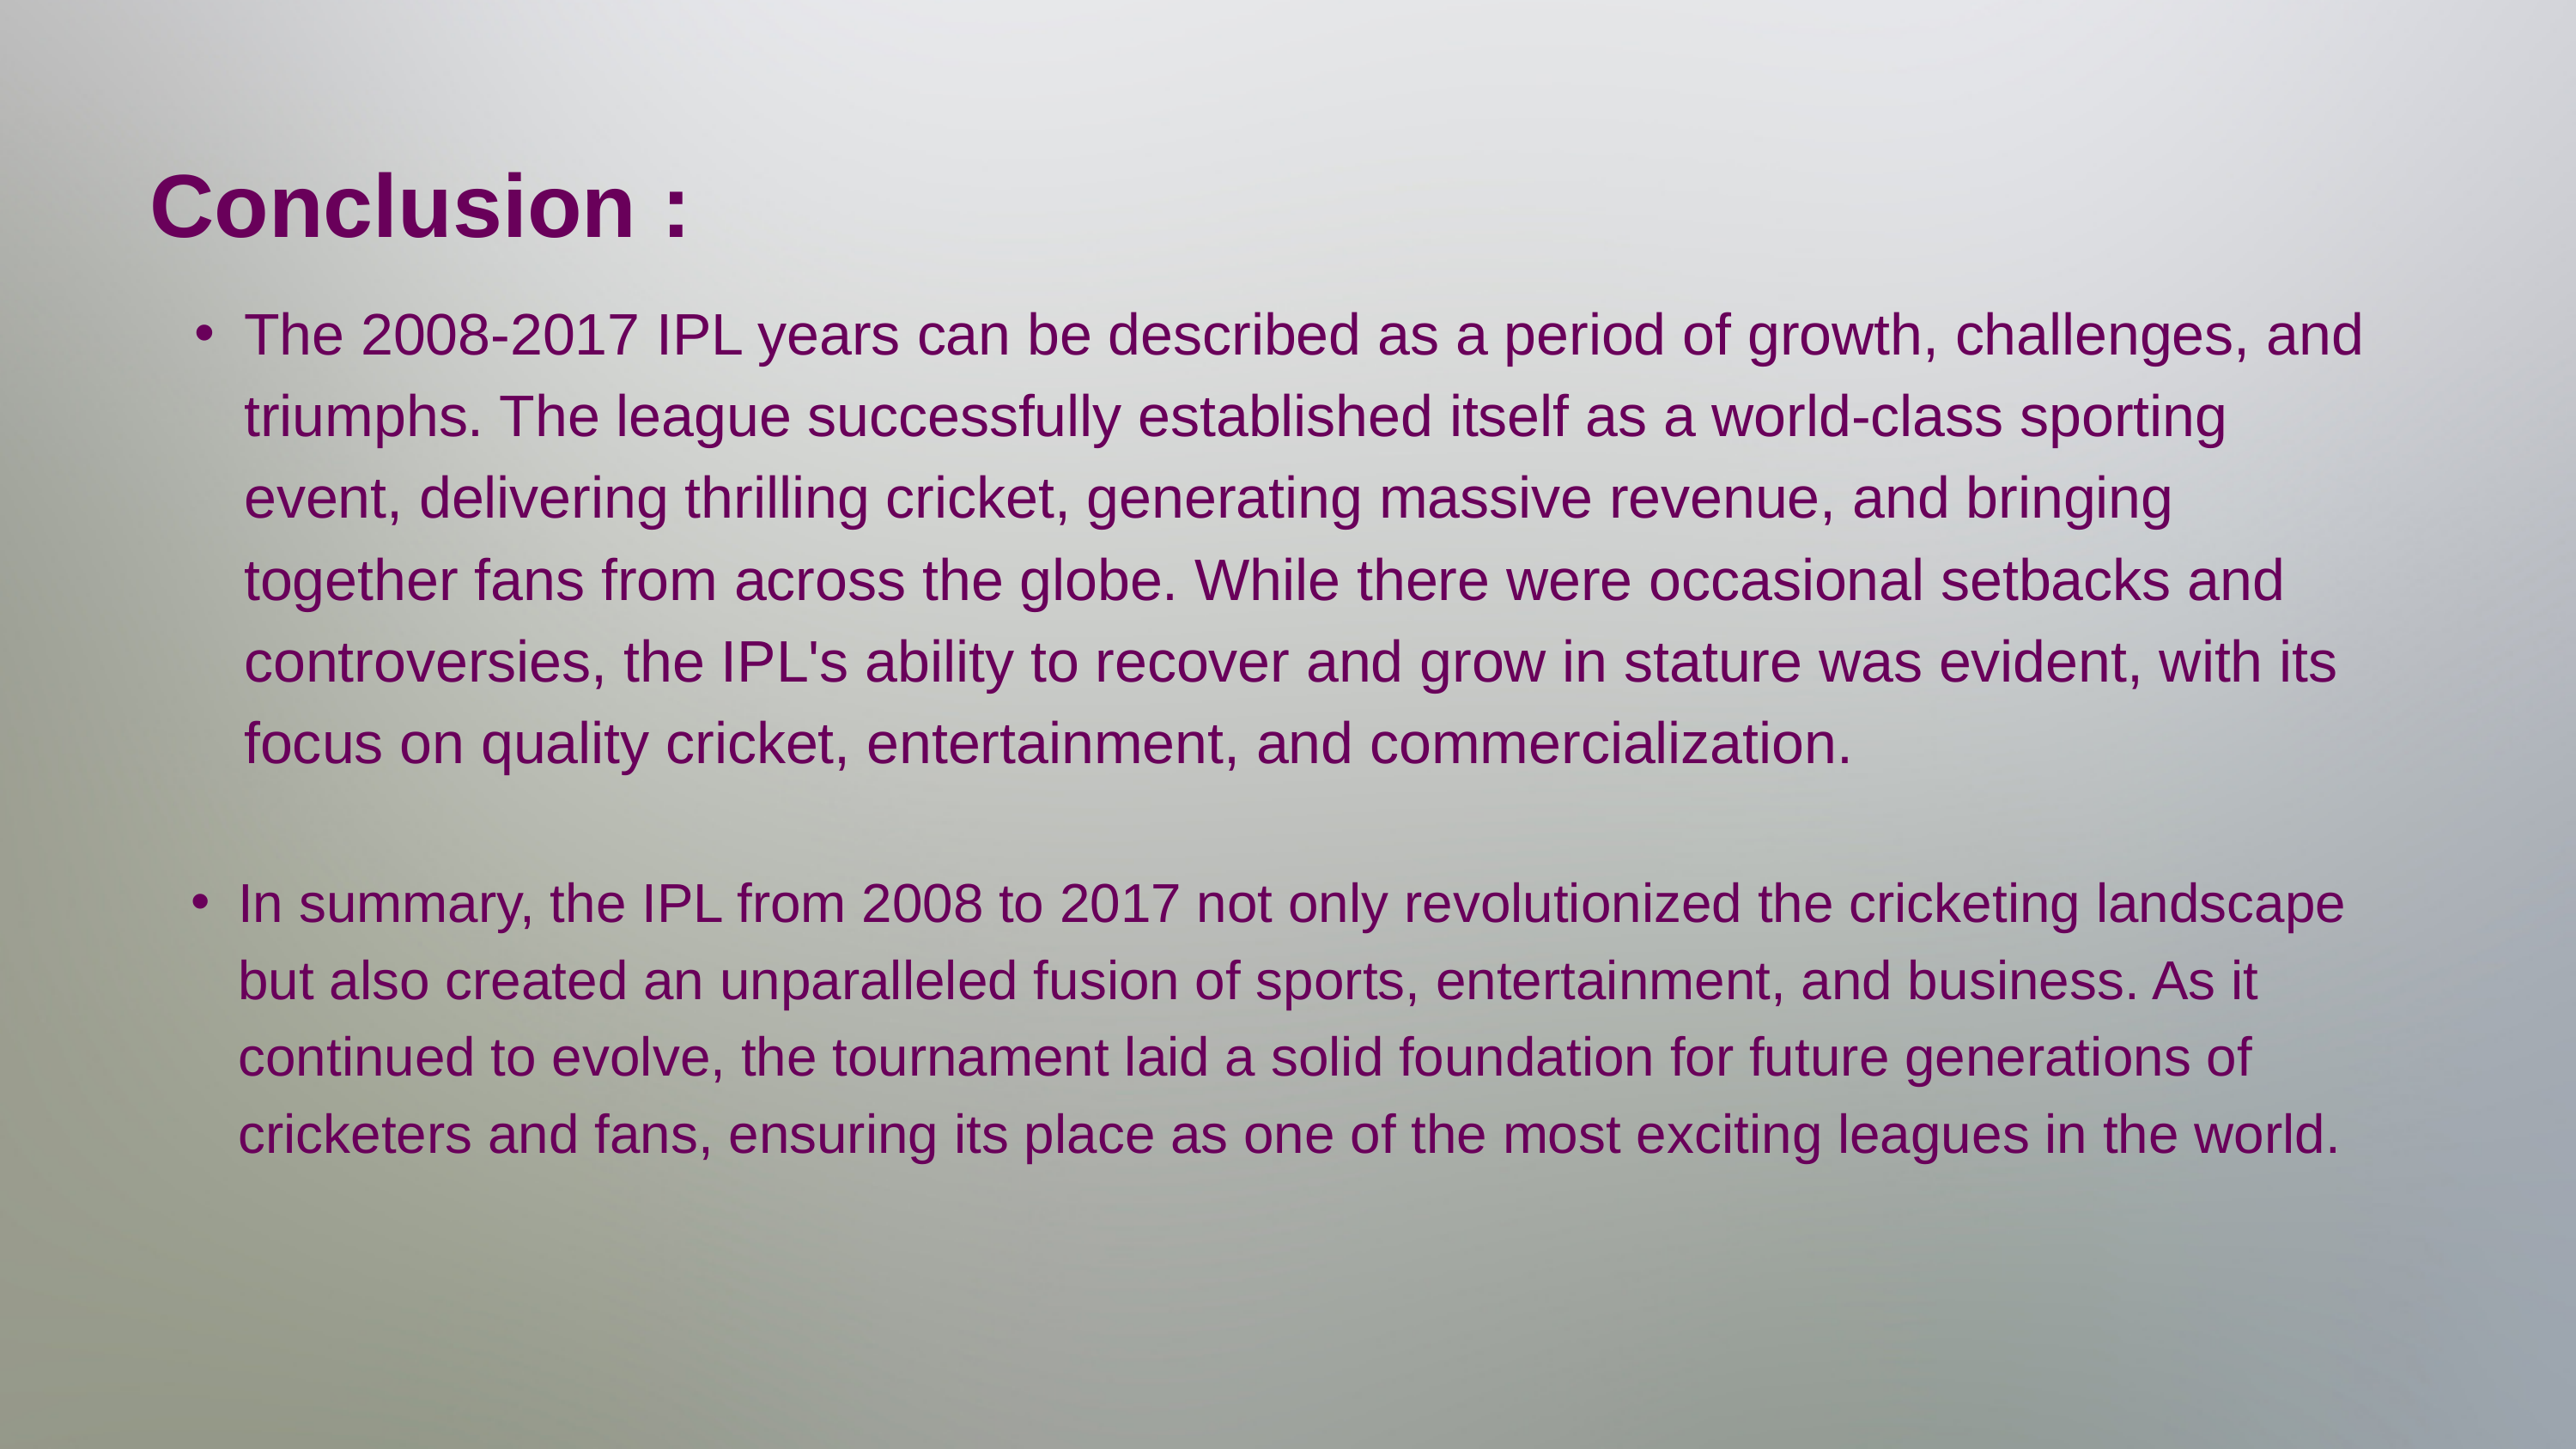

Conclusion :
The 2008-2017 IPL years can be described as a period of growth, challenges, and triumphs. The league successfully established itself as a world-class sporting event, delivering thrilling cricket, generating massive revenue, and bringing together fans from across the globe. While there were occasional setbacks and controversies, the IPL's ability to recover and grow in stature was evident, with its focus on quality cricket, entertainment, and commercialization.

In summary, the IPL from 2008 to 2017 not only revolutionized the cricketing landscape but also created an unparalleled fusion of sports, entertainment, and business. As it continued to evolve, the tournament laid a solid foundation for future generations of cricketers and fans, ensuring its place as one of the most exciting leagues in the world.